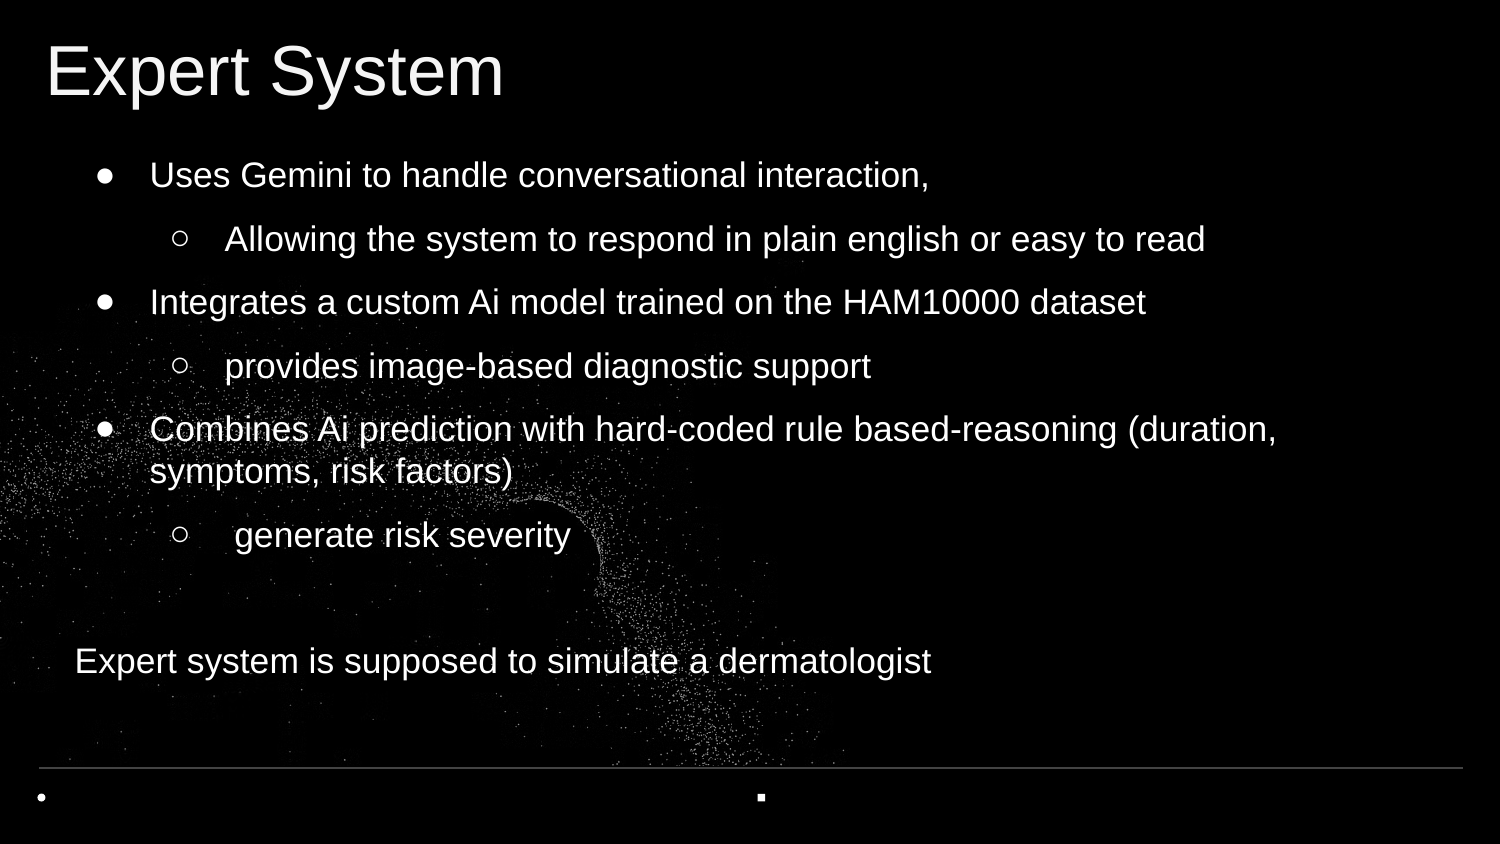

# Expert System
Uses Gemini to handle conversational interaction,
Allowing the system to respond in plain english or easy to read
Integrates a custom Ai model trained on the HAM10000 dataset
provides image-based diagnostic support
Combines Ai prediction with hard-coded rule based-reasoning (duration, symptoms, risk factors)
 generate risk severity

Expert system is supposed to simulate a dermatologist